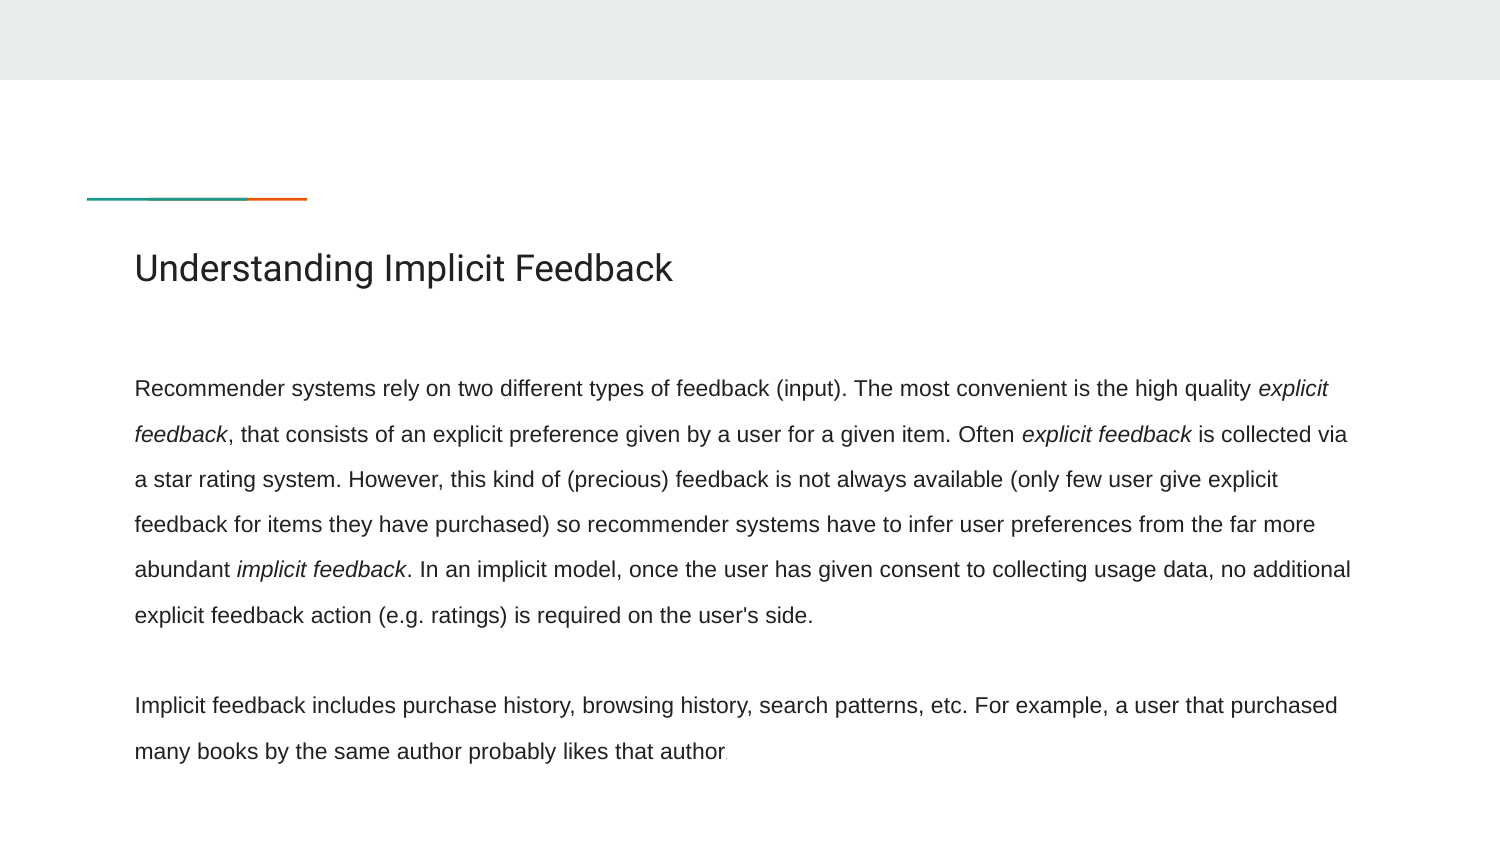

# Understanding​ Implicit Feedback
Recommender systems rely on two different types of feedback (input). The most convenient is the high quality explicit feedback, that consists of an explicit preference given by a user for a given item. Often explicit feedback is collected via a star rating system. However, this kind of (precious) feedback is not always available (only few user give explicit feedback for items they have purchased) so recommender systems have to infer user preferences from the far more abundant implicit feedback. In an implicit model, once the user has given consent to collecting usage data, no additional explicit feedback action (e.g. ratings) is required on the user's side.

Implicit feedback includes purchase history, browsing history, search patterns, etc. For example, a user that purchased many books by the same author probably likes that author.